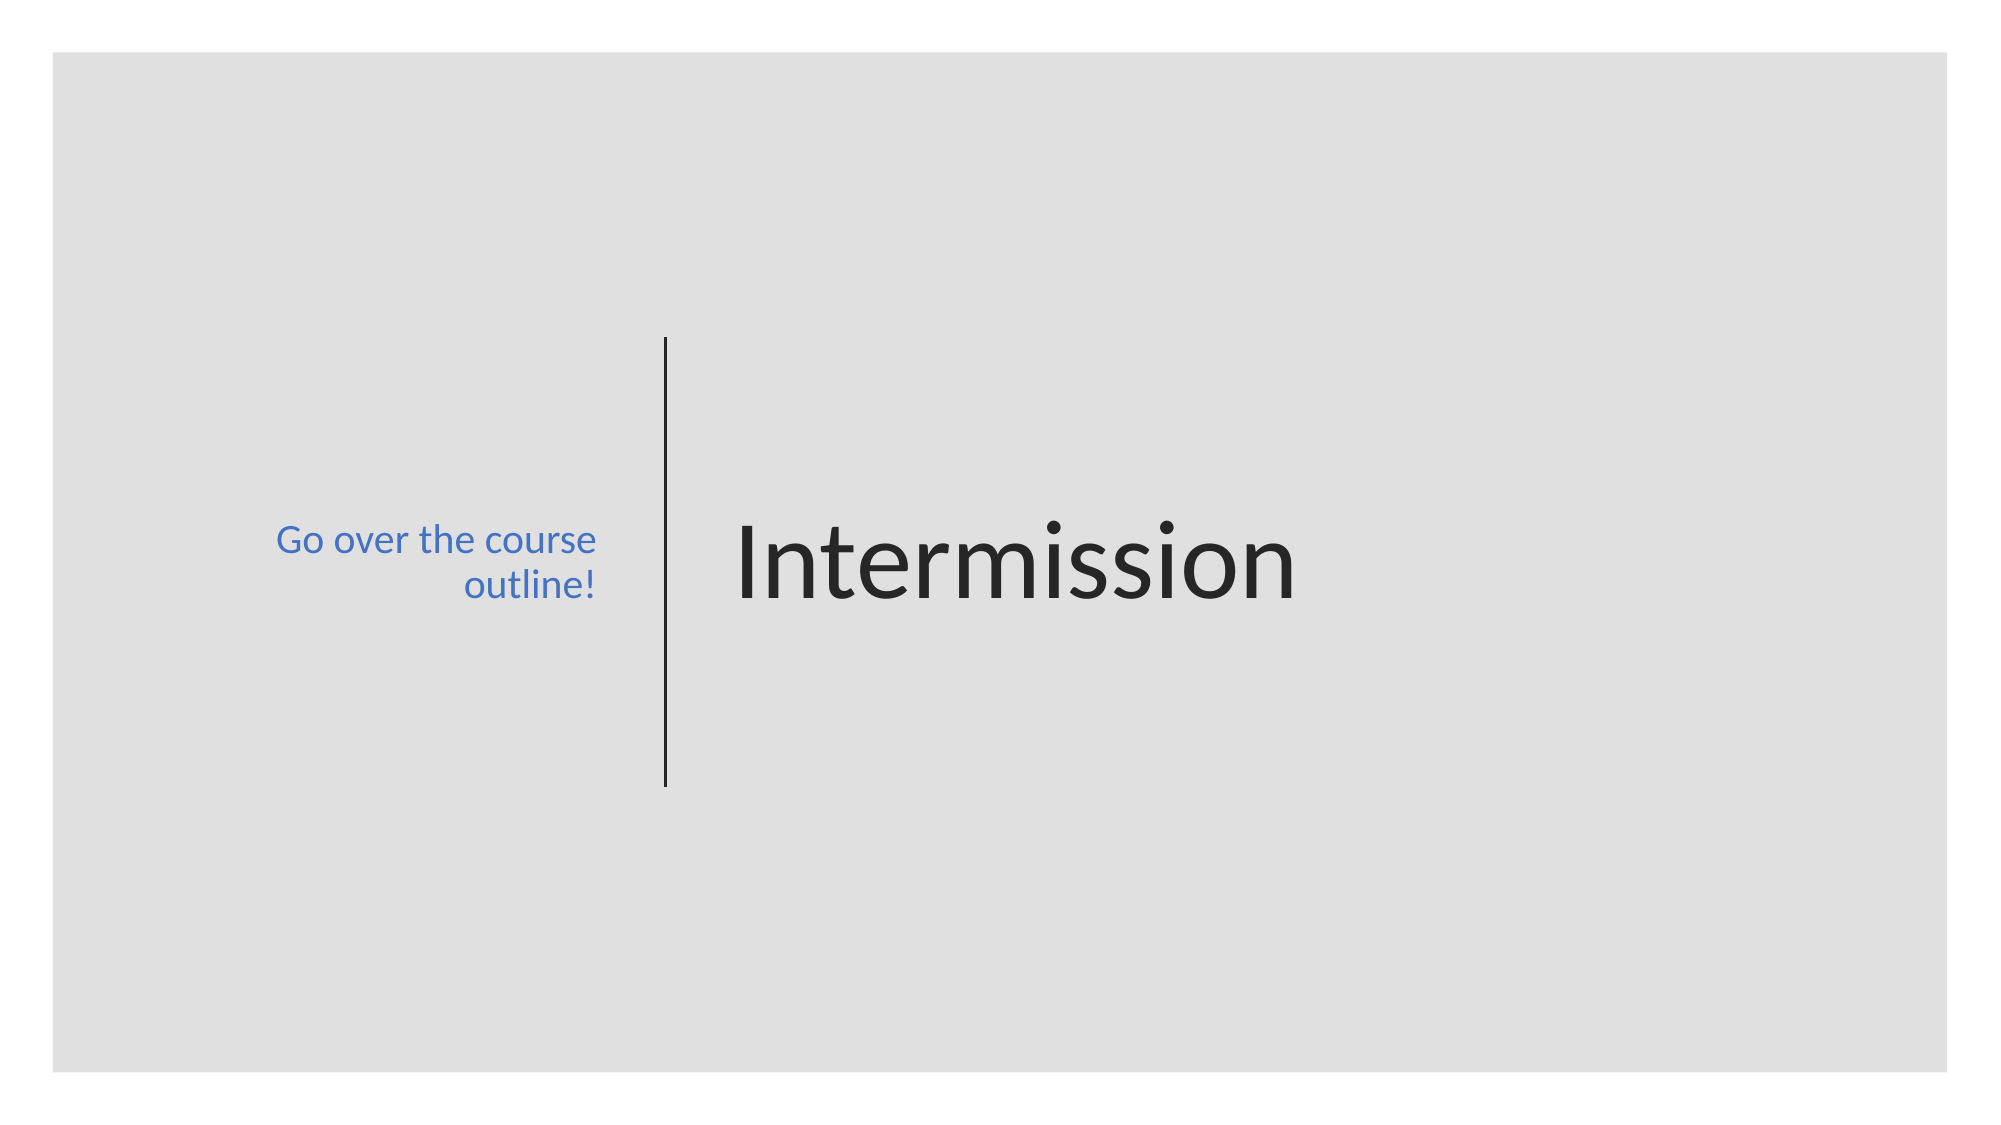

Go over the course outline!
# Intermission